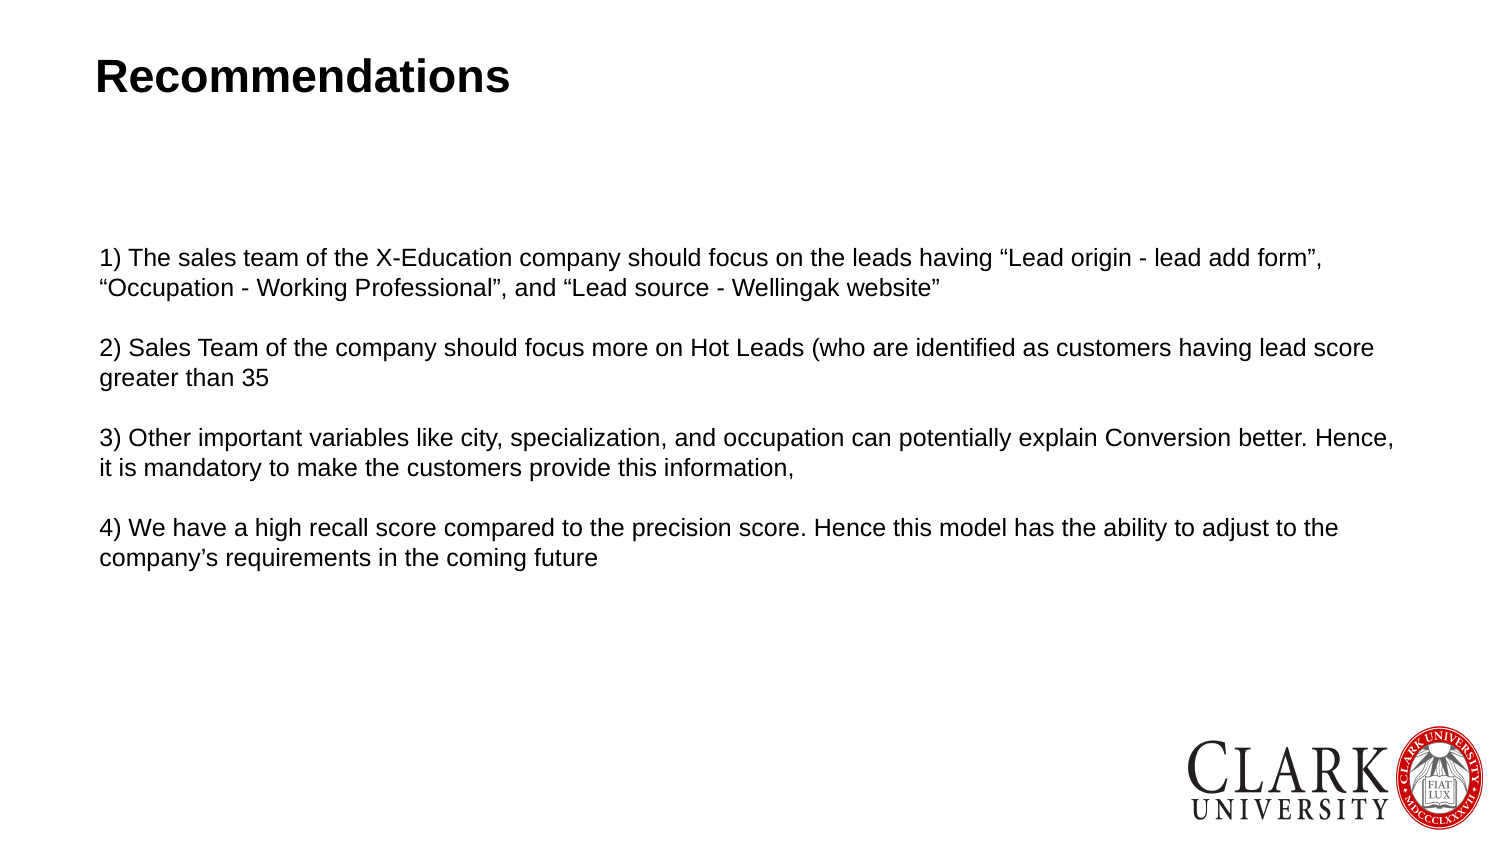

# Recommendations
1) The sales team of the X-Education company should focus on the leads having “Lead origin - lead add form”, “Occupation - Working Professional”, and “Lead source - Wellingak website”

2) Sales Team of the company should focus more on Hot Leads (who are identified as customers having lead score greater than 35

3) Other important variables like city, specialization, and occupation can potentially explain Conversion better. Hence, it is mandatory to make the customers provide this information,

4) We have a high recall score compared to the precision score. Hence this model has the ability to adjust to the company’s requirements in the coming future